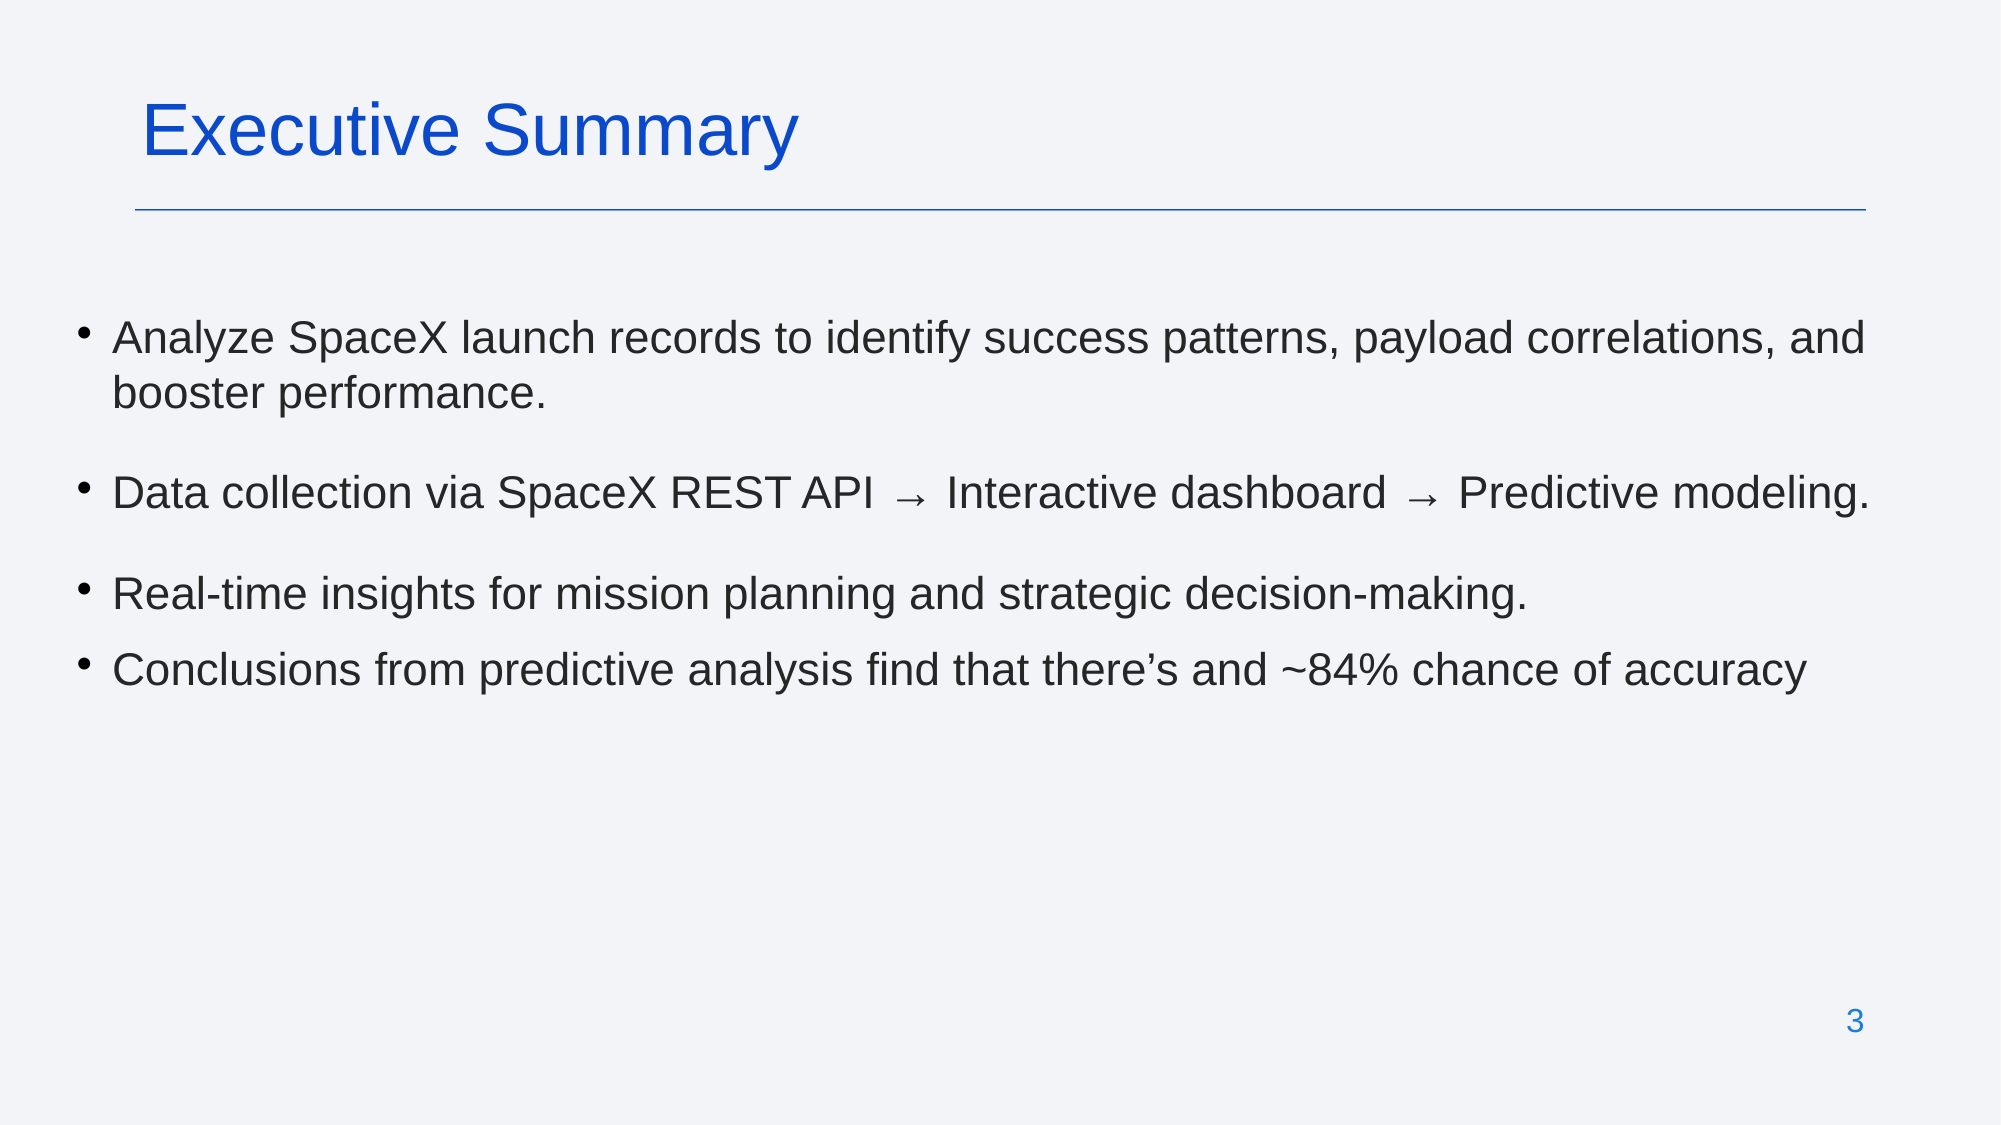

Executive Summary
Analyze SpaceX launch records to identify success patterns, payload correlations, and booster performance.
Data collection via SpaceX REST API → Interactive dashboard → Predictive modeling.
Real-time insights for mission planning and strategic decision-making.
Conclusions from predictive analysis find that there’s and ~84% chance of accuracy
3